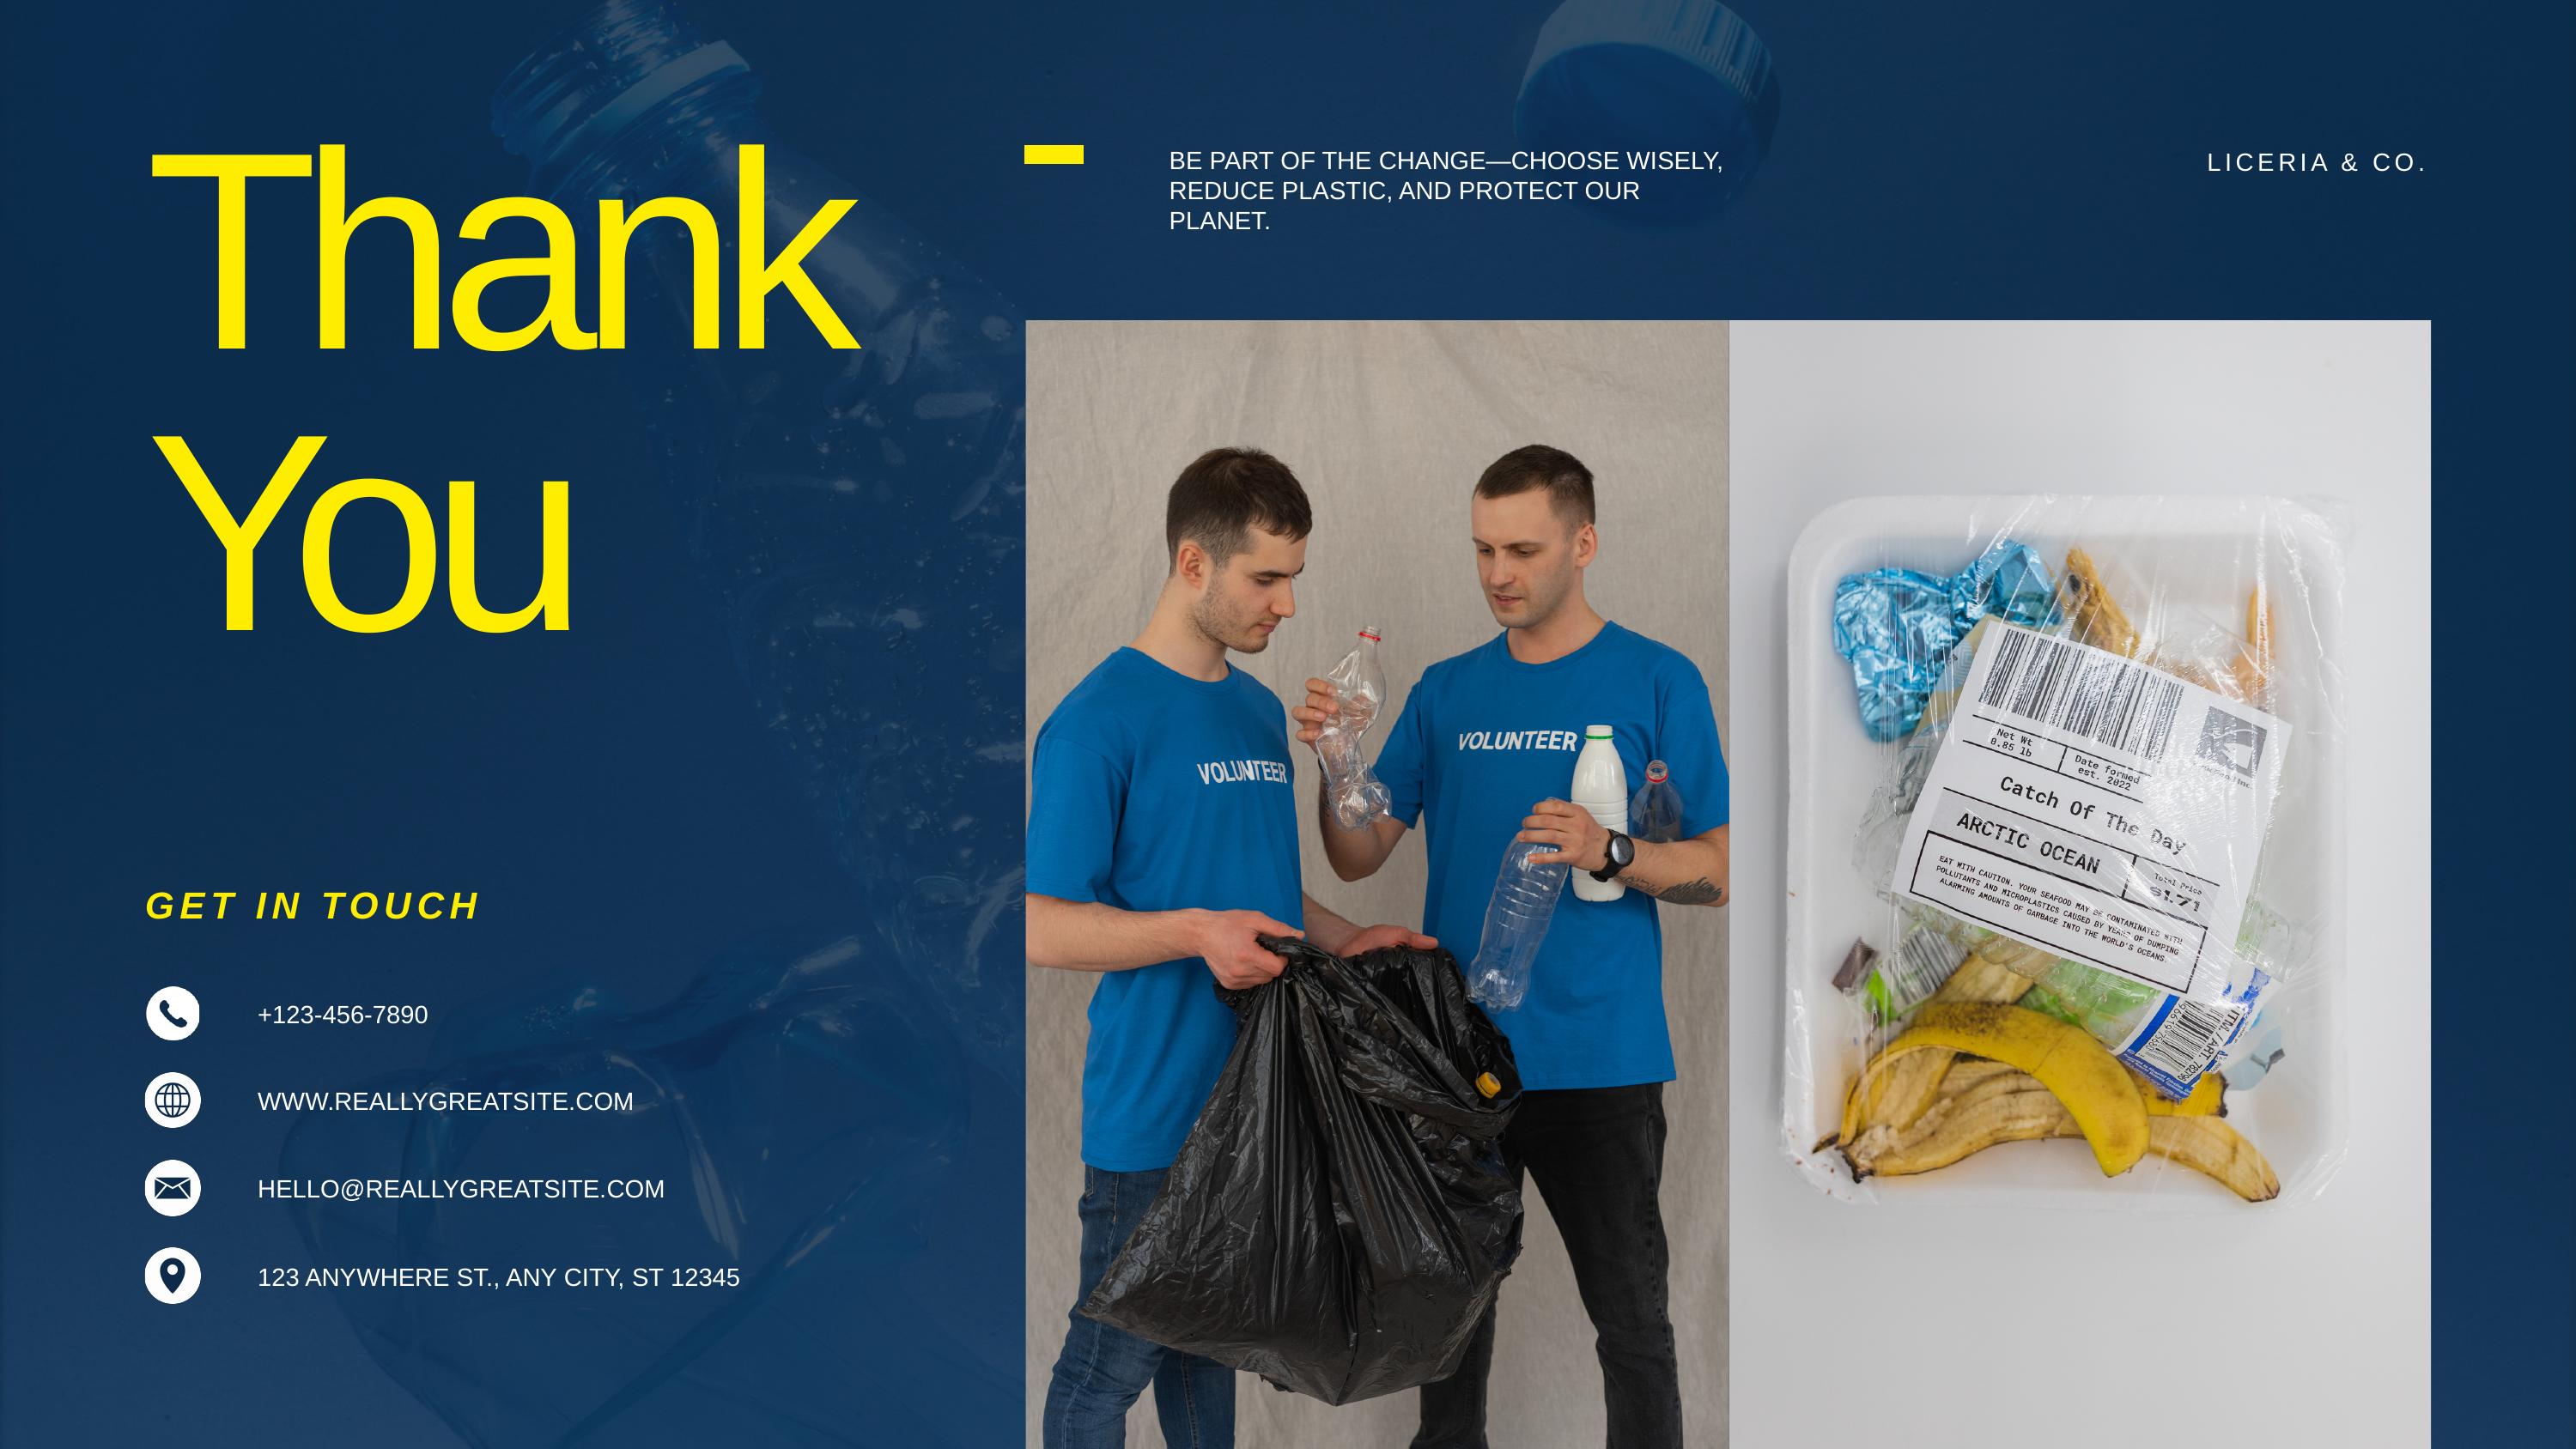

Thank You
LICERIA & CO.

BE PART OF THE CHANGE—CHOOSE WISELY, REDUCE PLASTIC, AND PROTECT OUR PLANET.

GET IN TOUCH

+123-456-7890

WWW.REALLYGREATSITE.COM

HELLO@REALLYGREATSITE.COM

123 ANYWHERE ST., ANY CITY, ST 12345